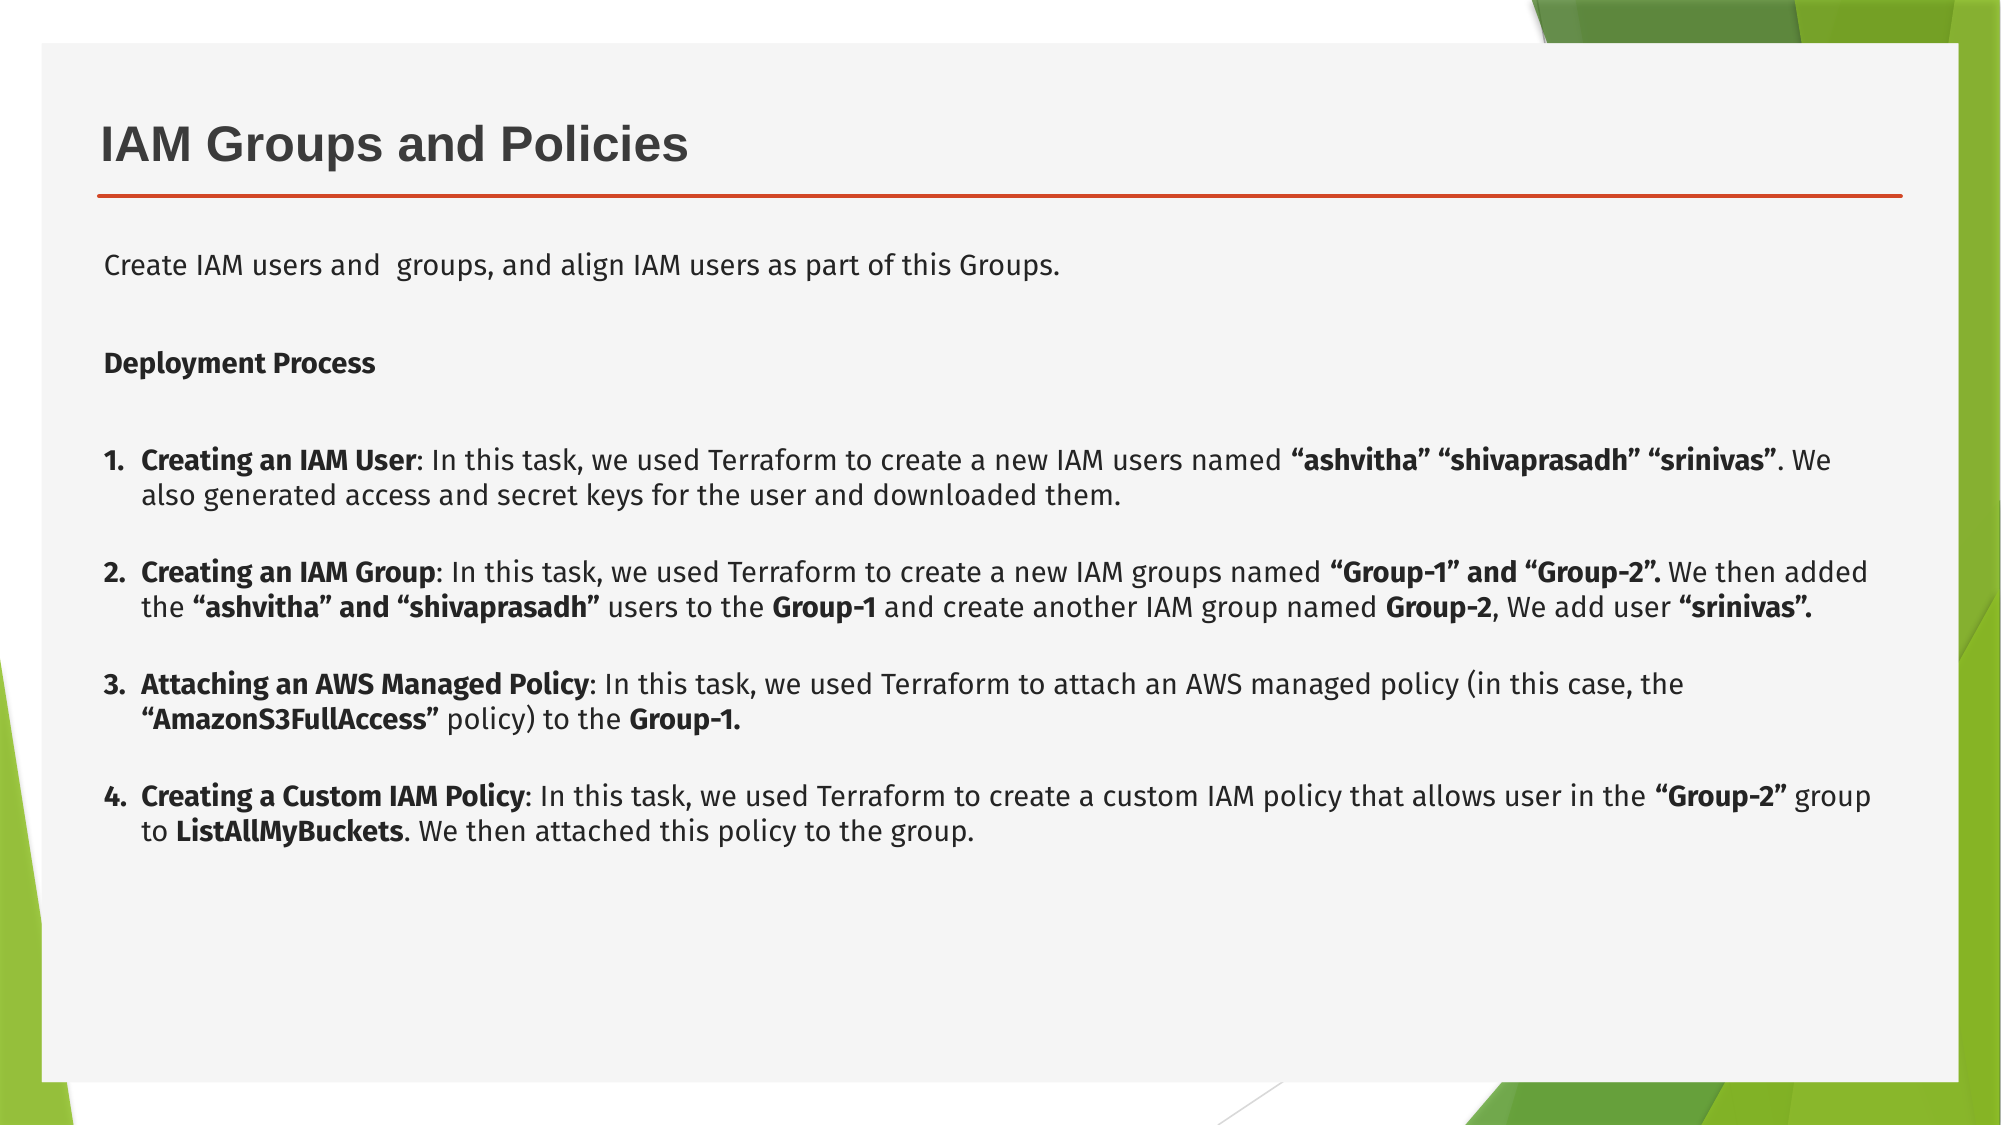

# IAM Groups and Policies
Create IAM users and  groups, and align IAM users as part of this Groups.
Deployment Process
Creating an IAM User: In this task, we used Terraform to create a new IAM users named “ashvitha” “shivaprasadh” “srinivas”. We also generated access and secret keys for the user and downloaded them.
Creating an IAM Group: In this task, we used Terraform to create a new IAM groups named “Group-1” and “Group-2”. We then added the “ashvitha” and “shivaprasadh” users to the Group-1 and create another IAM group named Group-2, We add user “srinivas”.
Attaching an AWS Managed Policy: In this task, we used Terraform to attach an AWS managed policy (in this case, the “AmazonS3FullAccess” policy) to the Group-1.
Creating a Custom IAM Policy: In this task, we used Terraform to create a custom IAM policy that allows user in the “Group-2” group to ListAllMyBuckets. We then attached this policy to the group.